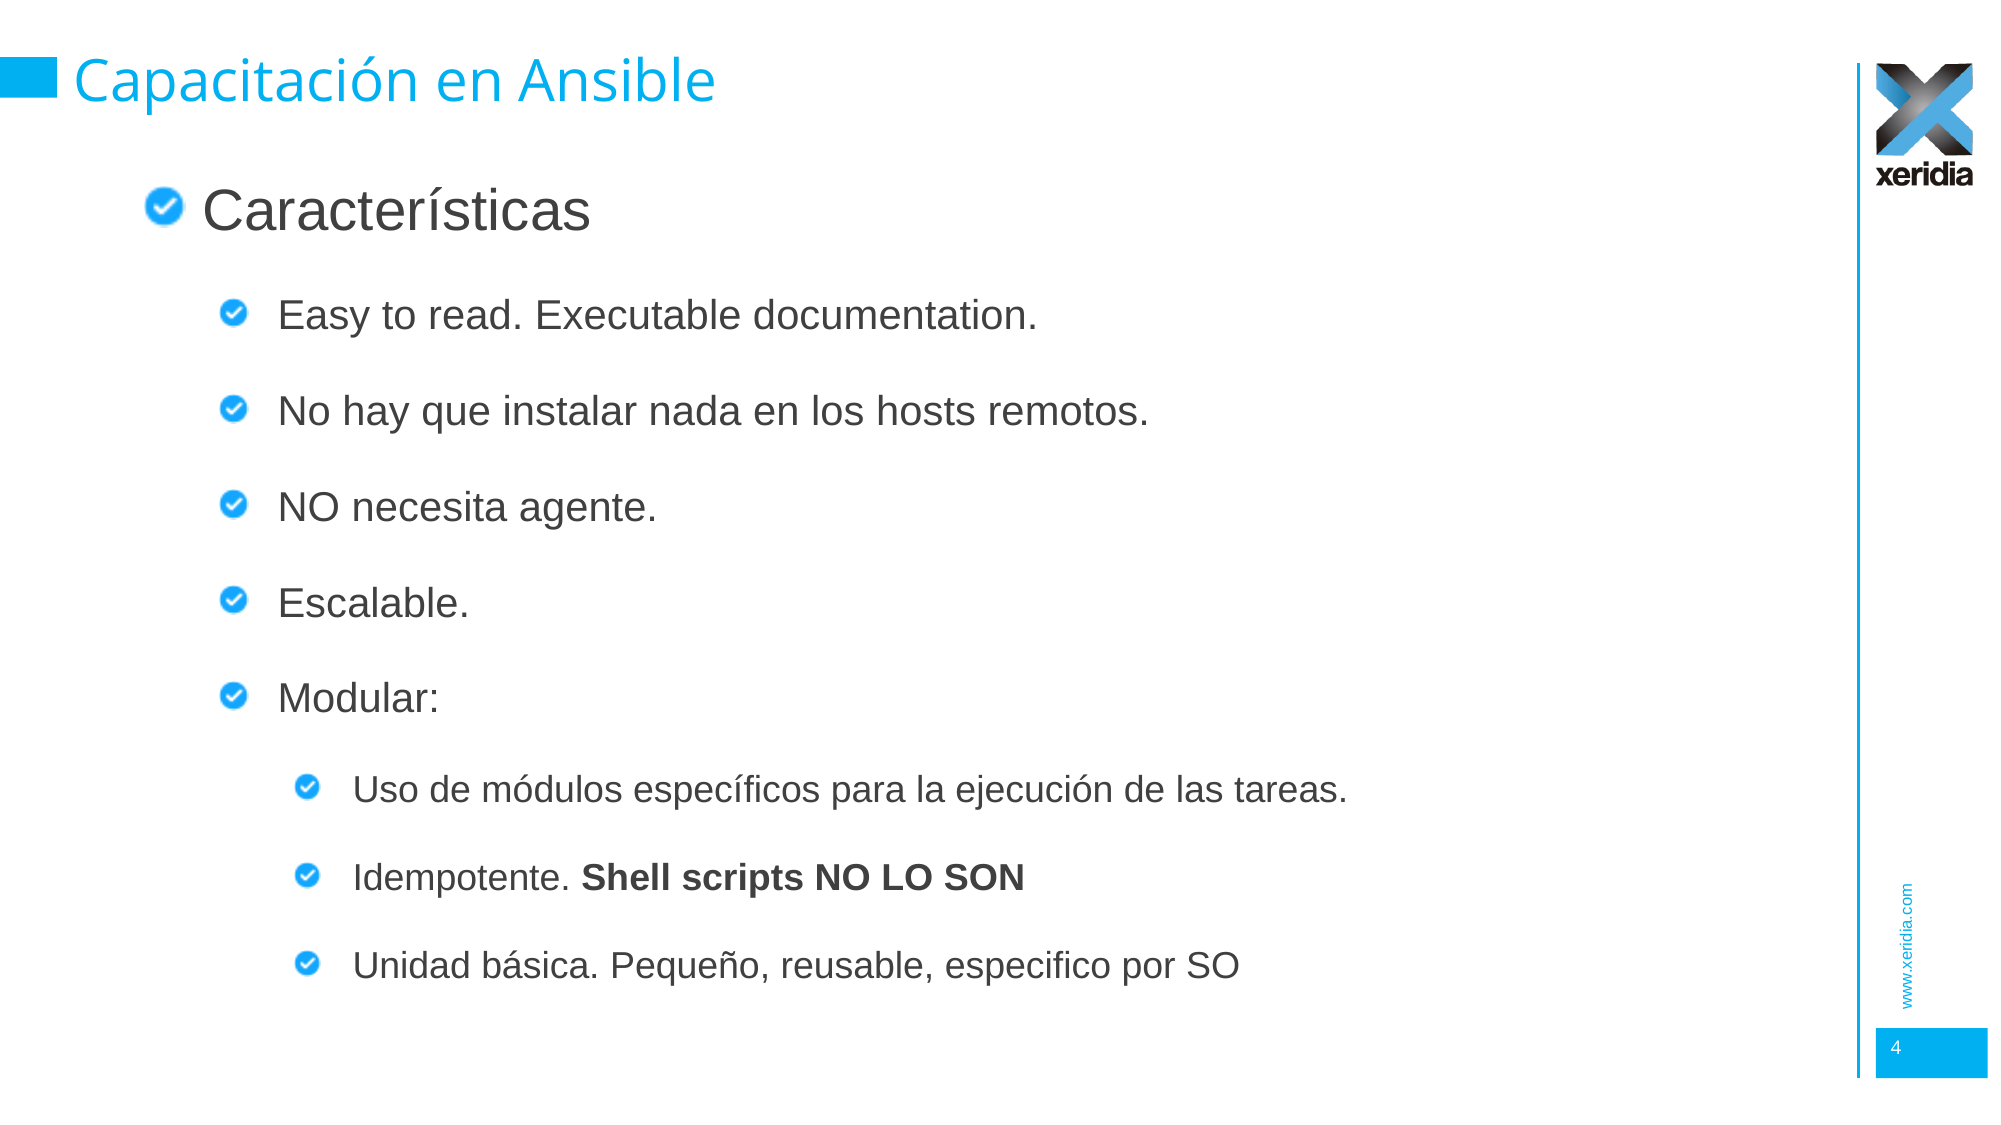

# Capacitación en Ansible
Características
Easy to read. Executable documentation.
No hay que instalar nada en los hosts remotos.
NO necesita agente.
Escalable.
Modular:
Uso de módulos específicos para la ejecución de las tareas.
Idempotente. Shell scripts NO LO SON
Unidad básica. Pequeño, reusable, especifico por SO